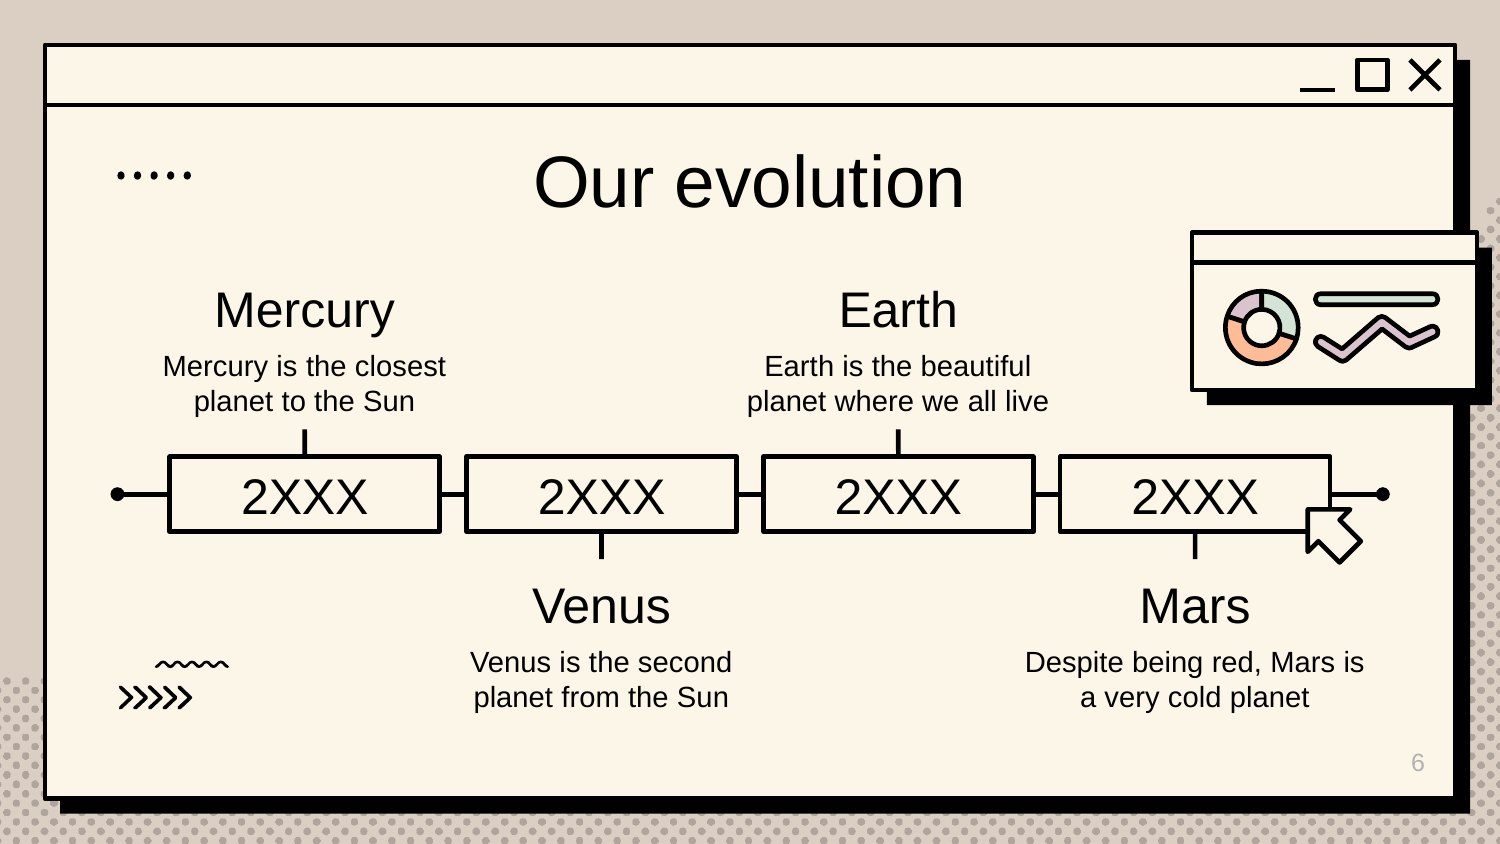

# Our evolution

Earth
Mercury
Earth is the beautiful planet where we all live
Mercury is the closest planet to the Sun
2XXX
2XXX
2XXX
2XXX

Venus
Mars
Venus is the second planet from the Sun
Despite being red, Mars is a very cold planet

6